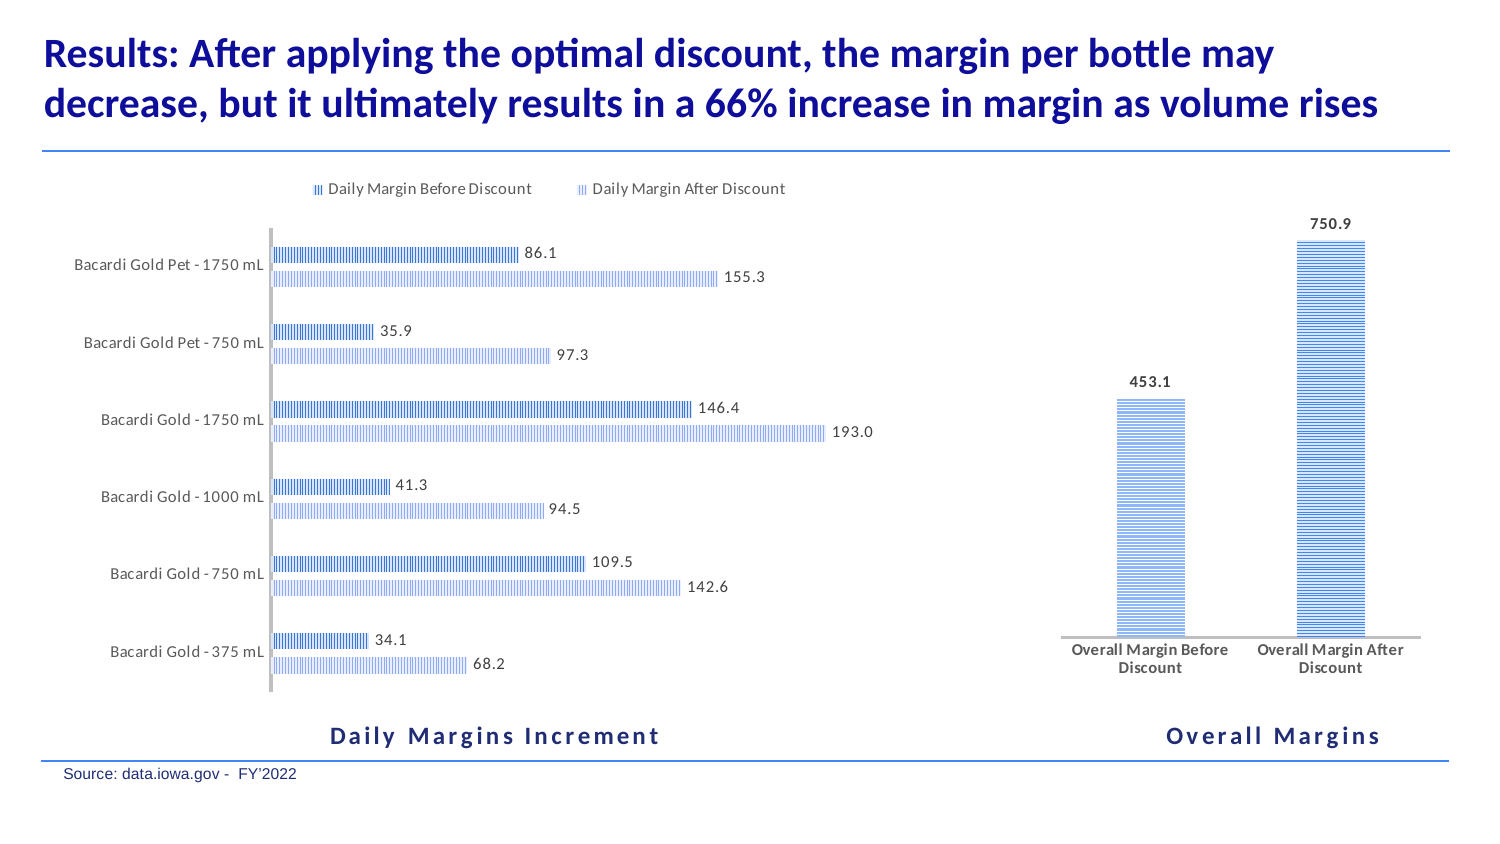

# Results: After applying the optimal discount, the margin per bottle may decrease, but it ultimately results in a 66% increase in margin as volume rises

### Chart: Overall Margins

| Category |  |
|---|---|
| Overall Margin Before Discount | 453.10722032664825 |
| Overall Margin After Discount | 750.9145007094083 |

### Chart: Daily Margins Increment

| Category | Daily Margin After Discount | Daily Margin Before Discount |
|---|---|---|
| Bacardi Gold - 375 mL | 68.18940254705275 | 34.071816066479585 |
| Bacardi Gold - 750 mL | 142.60480497941143 | 109.48435924108725 |
| Bacardi Gold - 1000 mL | 94.53440126269358 | 41.2553104614698 |
| Bacardi Gold - 1750 mL | 192.96473596048918 | 146.35683227529714 |
| Bacardi Gold Pet - 750 mL | 97.27253370429712 | 35.853397454569894 |
| Bacardi Gold Pet - 1750 mL | 155.3486222554643 | 86.08550482774457 |
Source: data.iowa.gov -  FY’2022